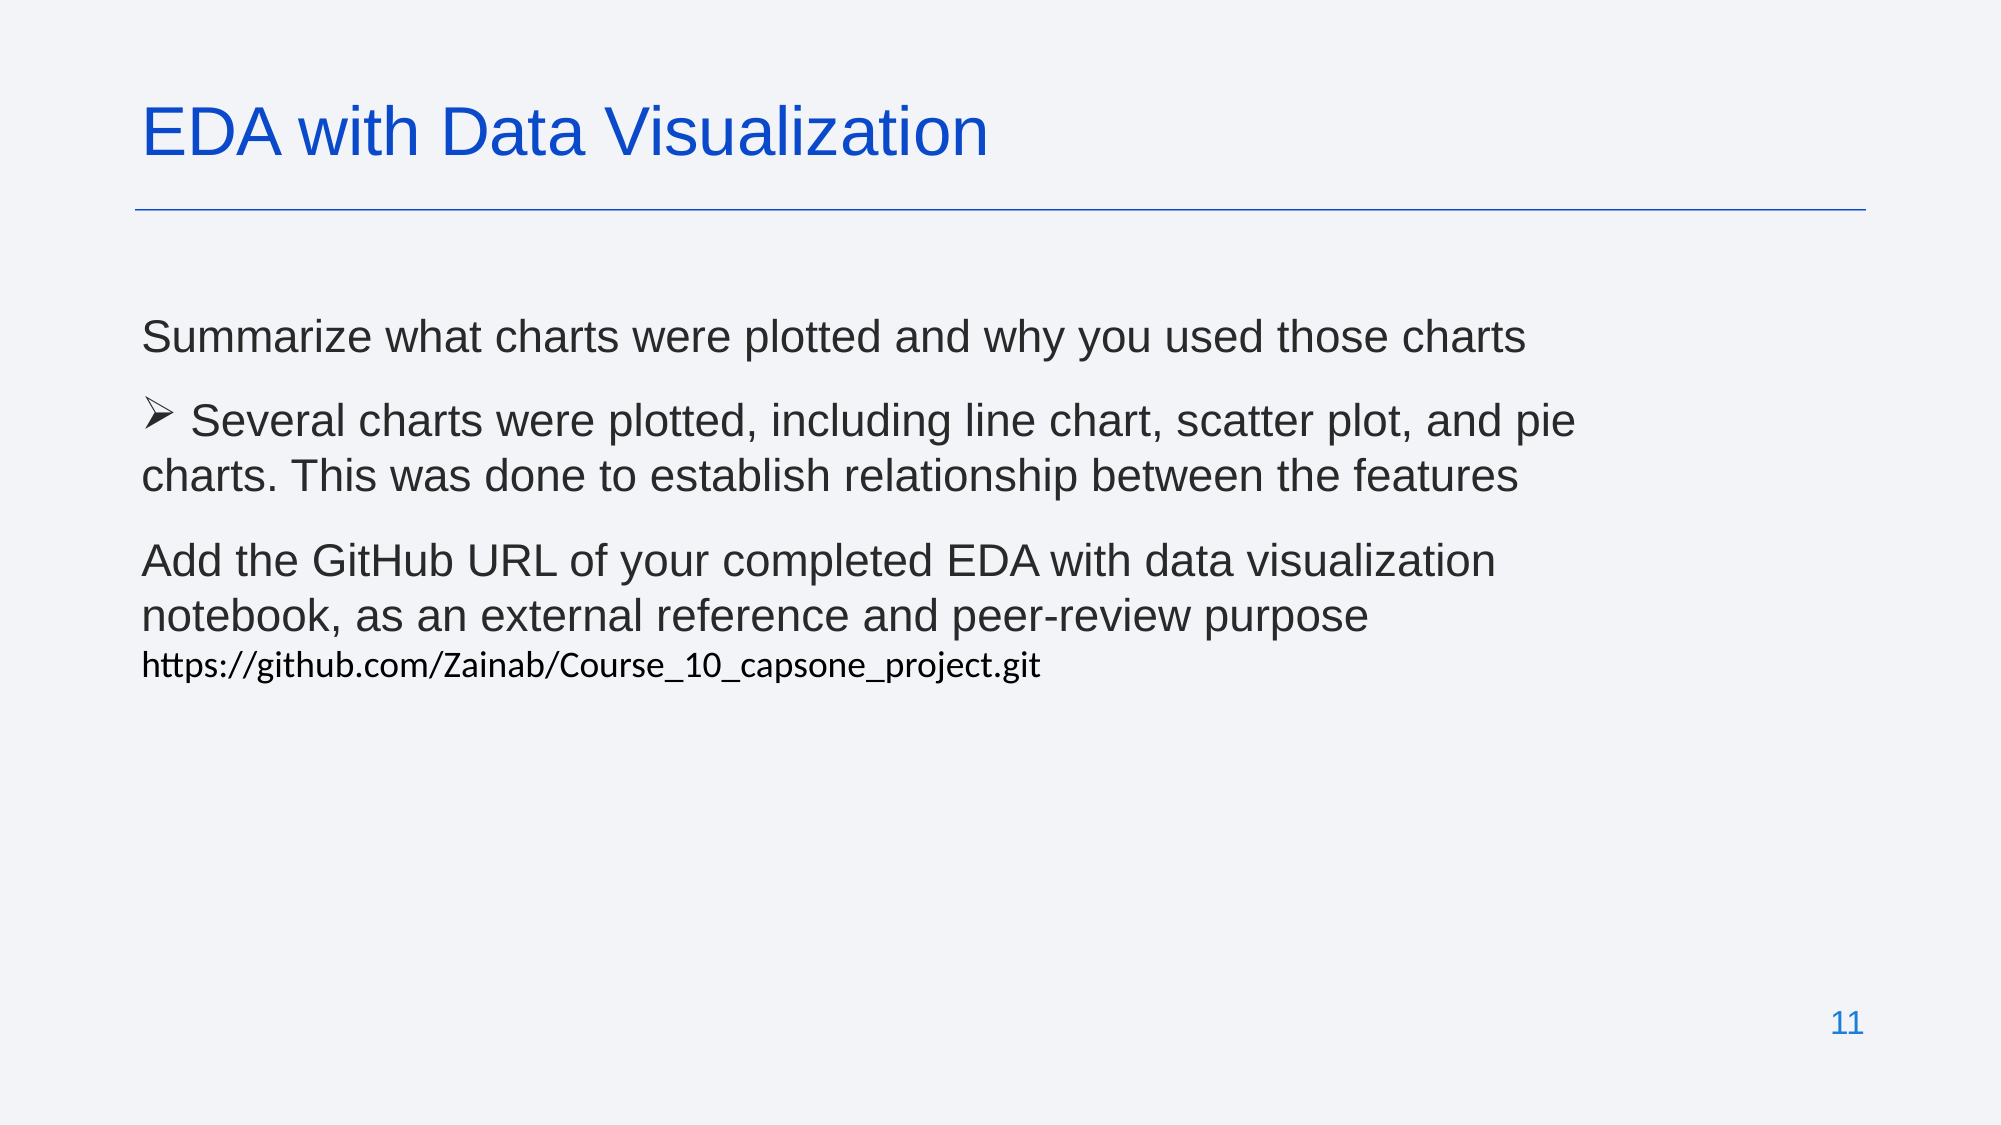

EDA with Data Visualization
Summarize what charts were plotted and why you used those charts
 Several charts were plotted, including line chart, scatter plot, and pie charts. This was done to establish relationship between the features
Add the GitHub URL of your completed EDA with data visualization notebook, as an external reference and peer-review purpose
https://github.com/Zainab/Course_10_capsone_project.git
11